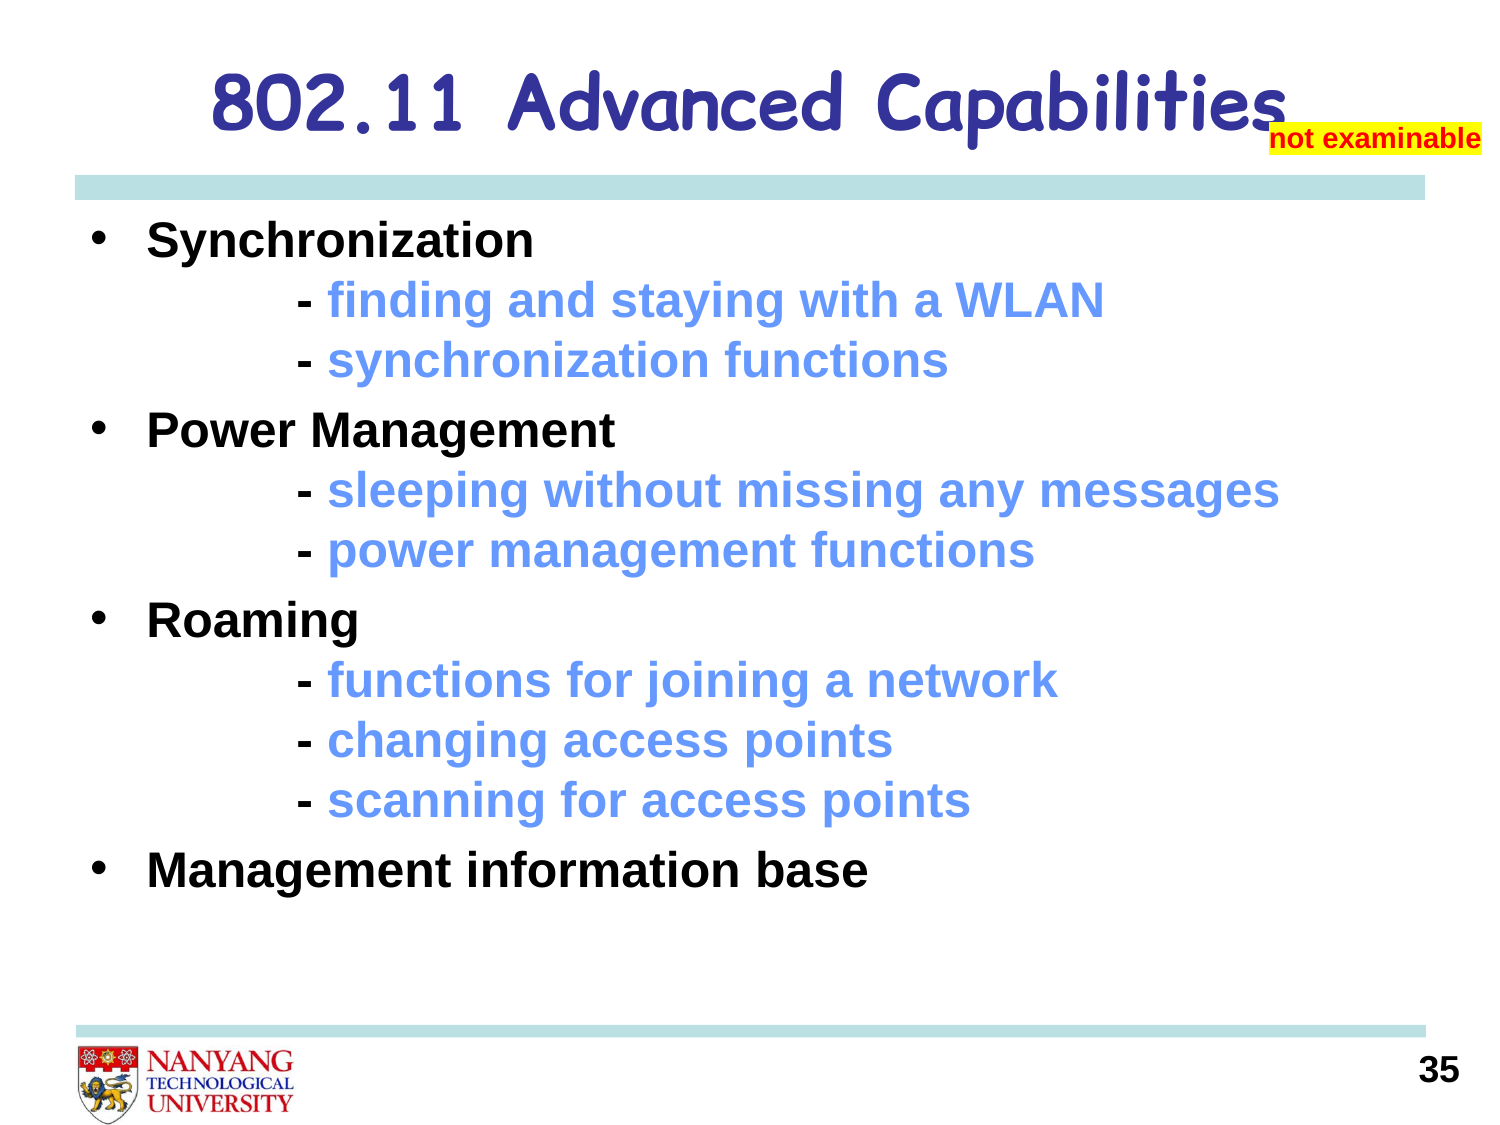

# 802.11 Advanced Capabilities
not examinable
Synchronization						          	- finding and staying with a WLAN			- synchronization functions
Power Management						- sleeping without missing any messages		- power management functions
Roaming								- functions for joining a network			- changing access points					- scanning for access points
Management information base

35